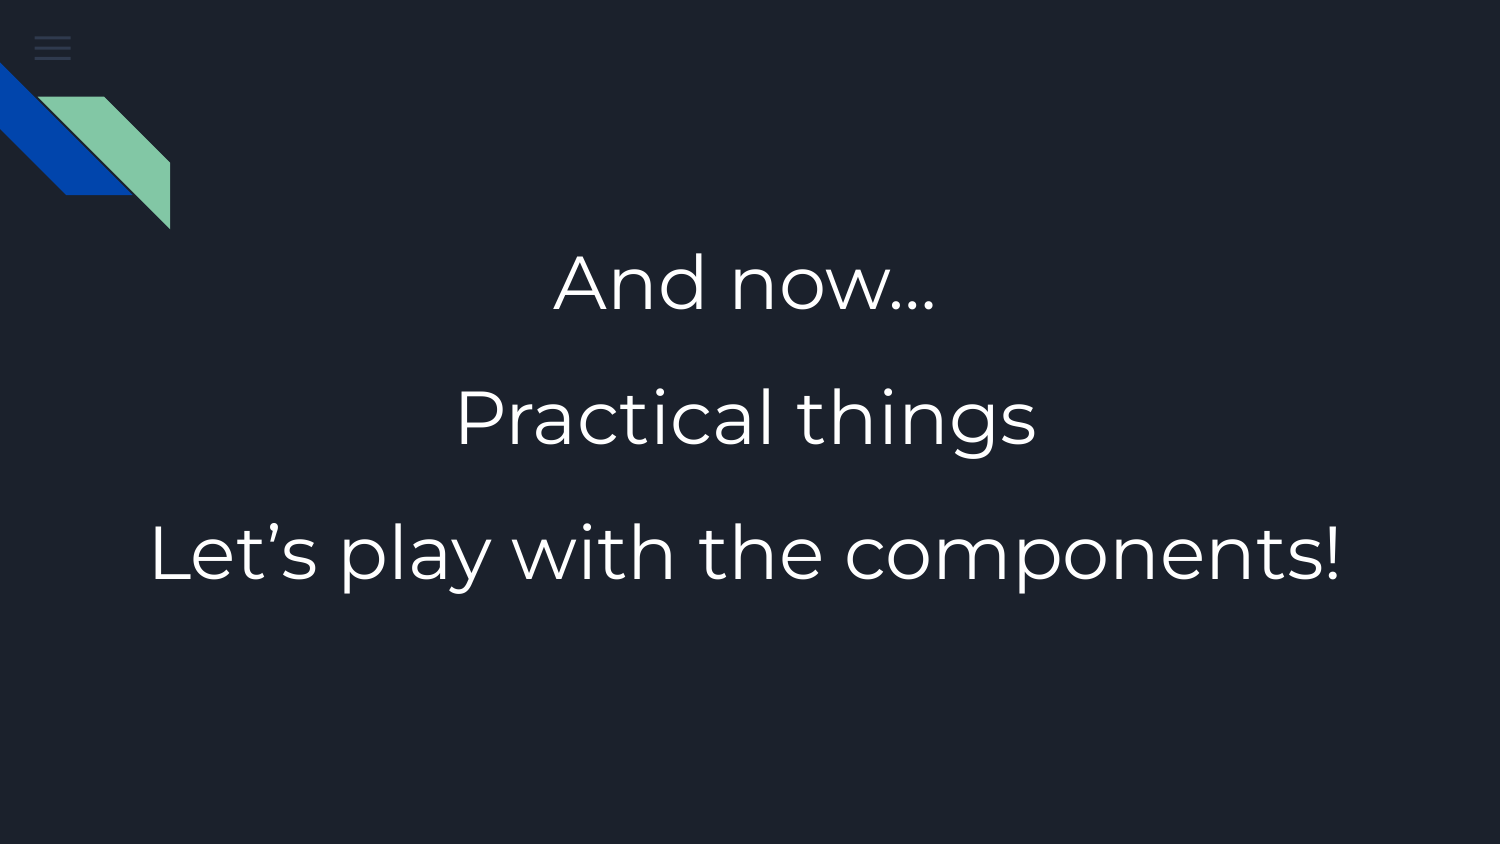

# And now…
Practical things
Let’s play with the components!